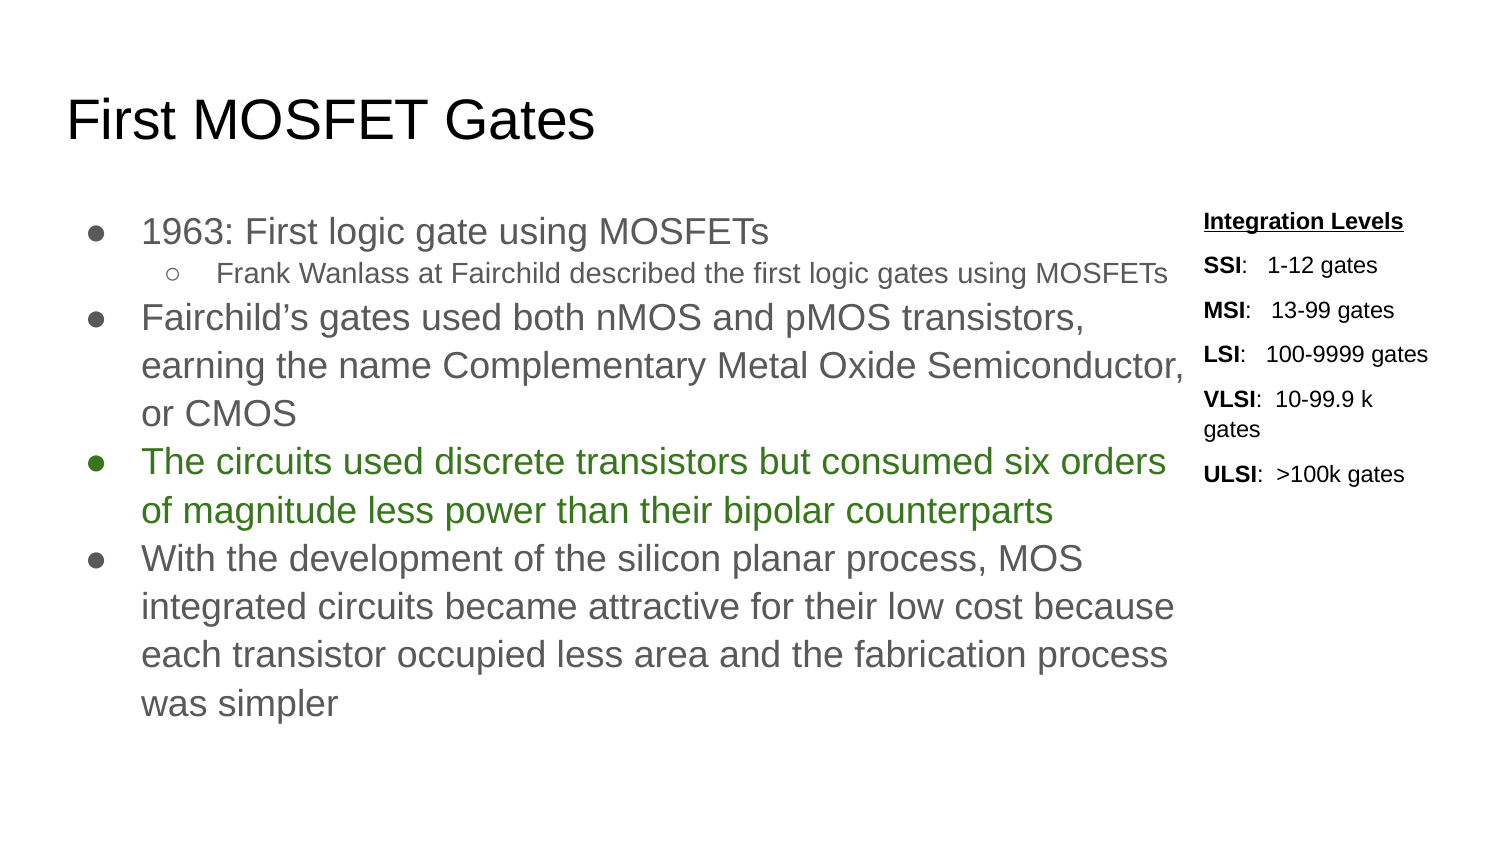

# First MOSFET Gates
1963: First logic gate using MOSFETs
Frank Wanlass at Fairchild described the first logic gates using MOSFETs
Fairchild’s gates used both nMOS and pMOS transistors, earning the name Complementary Metal Oxide Semiconductor, or CMOS
The circuits used discrete transistors but consumed six orders of magnitude less power than their bipolar counterparts
With the development of the silicon planar process, MOS integrated circuits became attractive for their low cost because each transistor occupied less area and the fabrication process was simpler
Integration Levels
SSI:   1-12 gates
MSI:   13-99 gates
LSI:   100-9999 gates
VLSI:  10-99.9 k gates
ULSI:  >100k gates